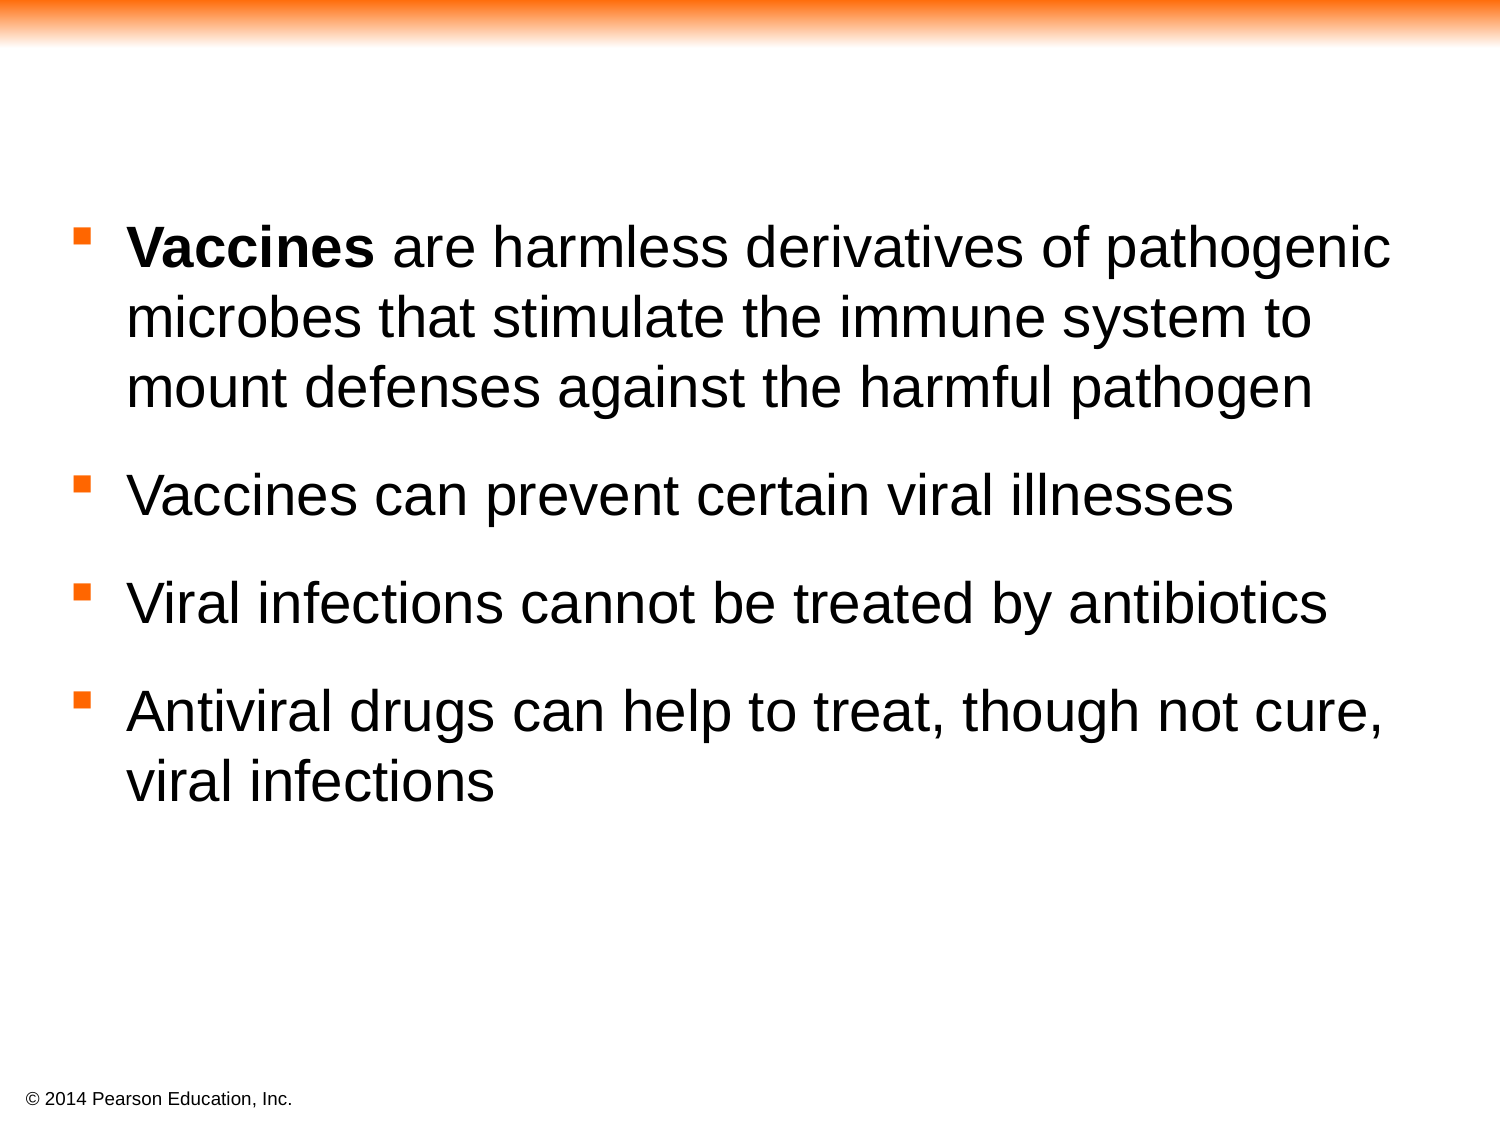

Vaccines are harmless derivatives of pathogenic microbes that stimulate the immune system to mount defenses against the harmful pathogen
Vaccines can prevent certain viral illnesses
Viral infections cannot be treated by antibiotics
Antiviral drugs can help to treat, though not cure, viral infections